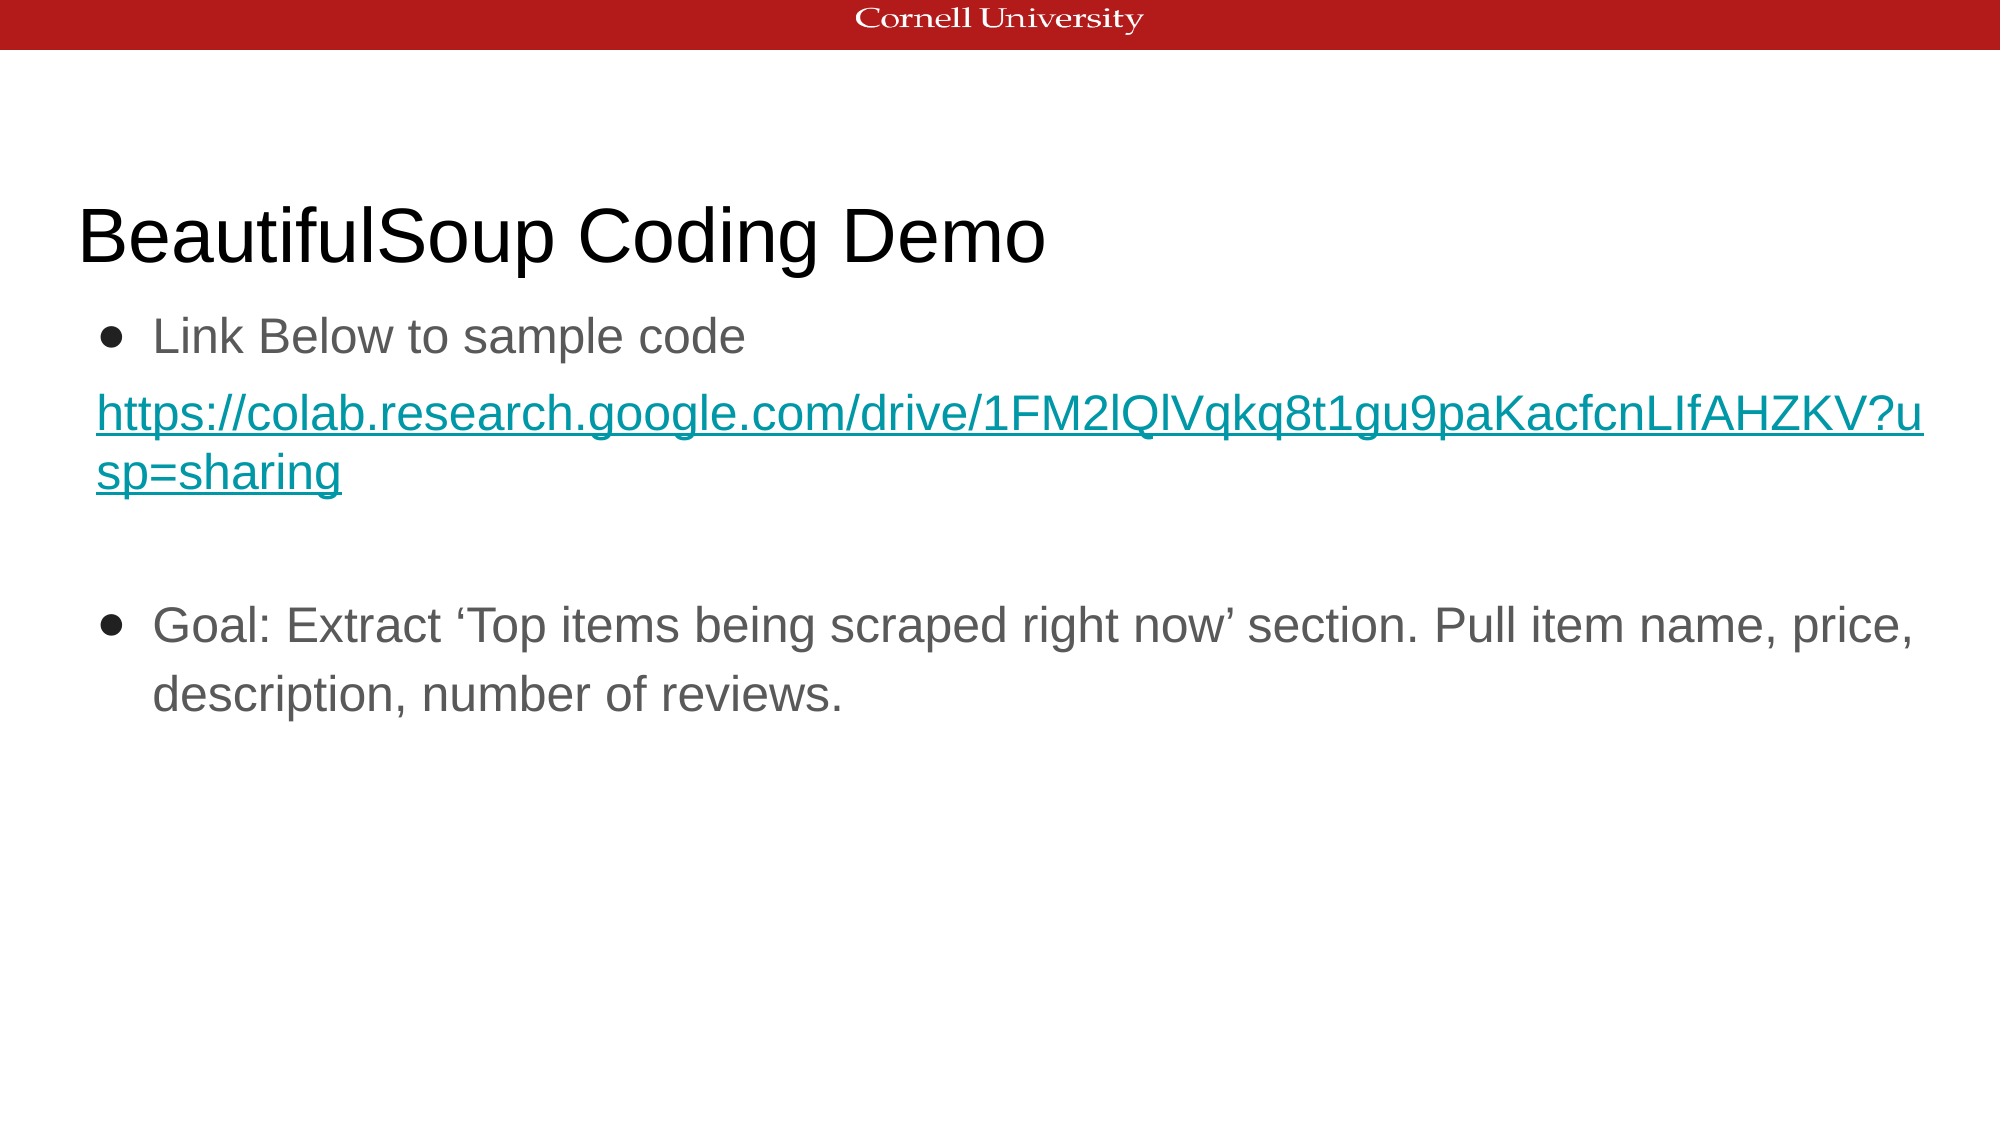

# BeautifulSoup Coding Demo
Link Below to sample code
https://colab.research.google.com/drive/1FM2lQlVqkq8t1gu9paKacfcnLIfAHZKV?usp=sharing

Goal: Extract ‘Top items being scraped right now’ section. Pull item name, price, description, number of reviews.